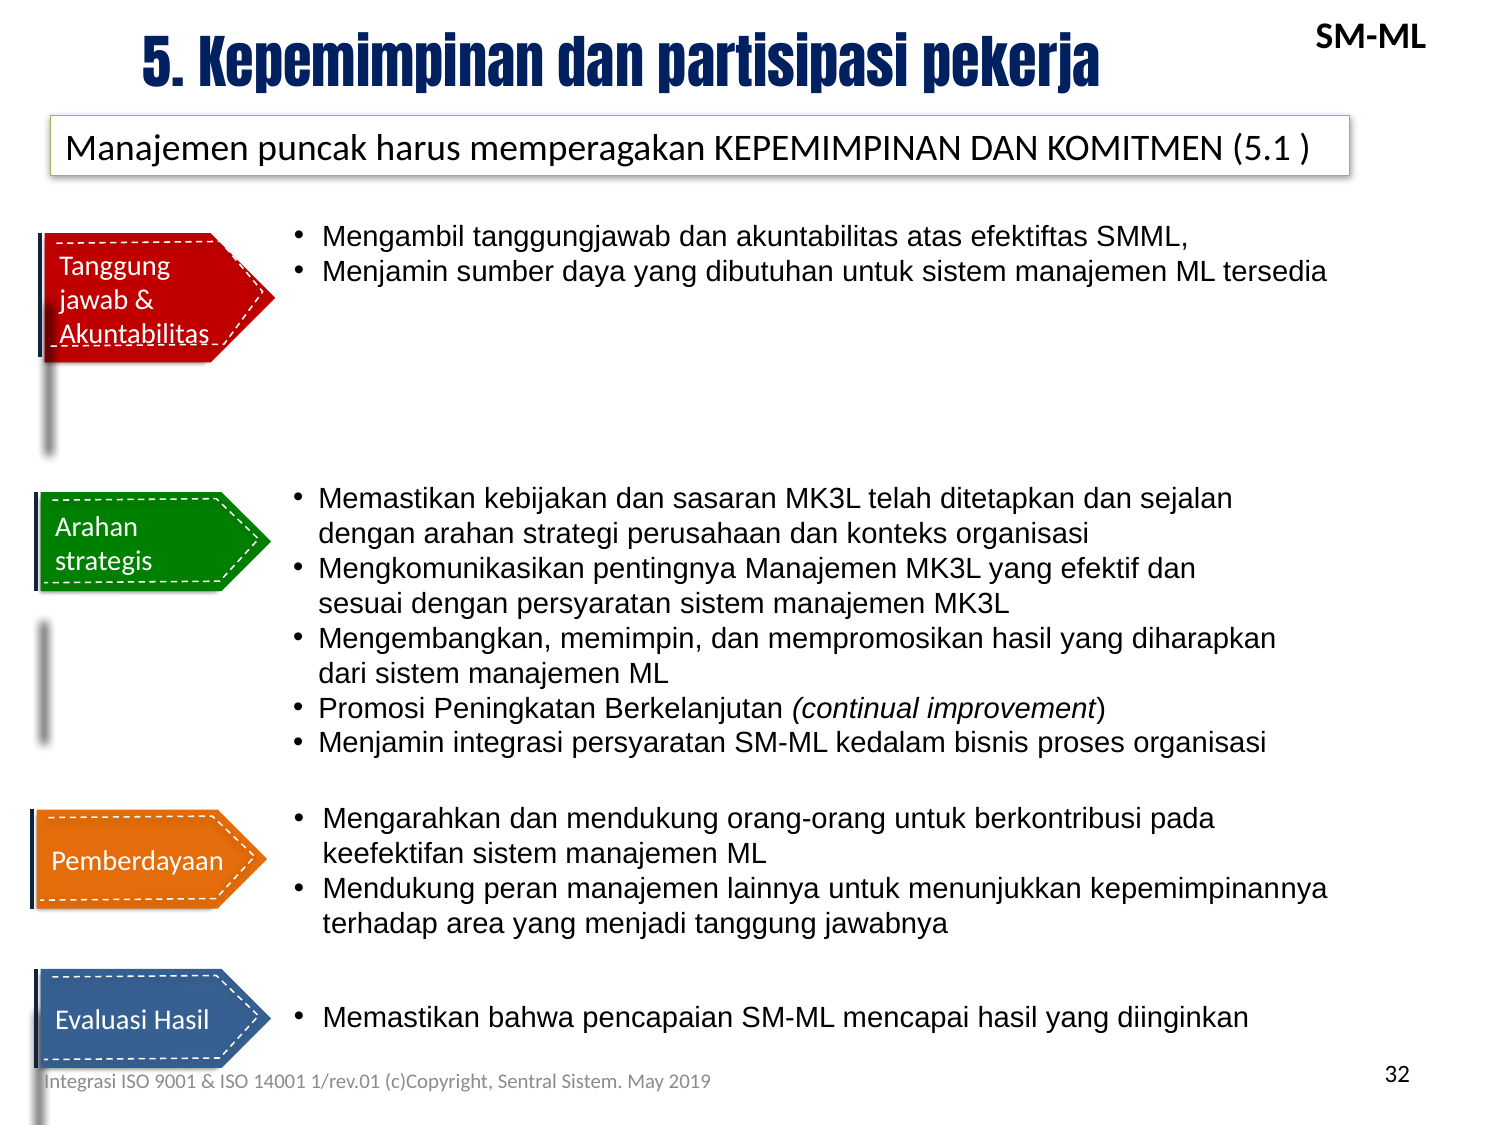

SM-ML
5. Kepemimpinan dan partisipasi pekerja
Manajemen puncak harus memperagakan KEPEMIMPINAN DAN KOMITMEN (5.1 )
Mengambil tanggungjawab dan akuntabilitas atas efektiftas SMML,
Menjamin sumber daya yang dibutuhan untuk sistem manajemen ML tersedia

Tanggung jawab & Akuntabilitas

Memastikan kebijakan dan sasaran MK3L telah ditetapkan dan sejalan dengan arahan strategi perusahaan dan konteks organisasi
Mengkomunikasikan pentingnya Manajemen MK3L yang efektif dan sesuai dengan persyaratan sistem manajemen MK3L
Mengembangkan, memimpin, dan mempromosikan hasil yang diharapkan dari sistem manajemen ML
Promosi Peningkatan Berkelanjutan (continual improvement)
Menjamin integrasi persyaratan SM-ML kedalam bisnis proses organisasi
Arahan strategis

Mengarahkan dan mendukung orang-orang untuk berkontribusi pada keefektifan sistem manajemen ML
Mendukung peran manajemen lainnya untuk menunjukkan kepemimpinannya terhadap area yang menjadi tanggung jawabnya
Pemberdayaan

Evaluasi Hasil

Memastikan bahwa pencapaian SM-ML mencapai hasil yang diinginkan
32
Integrasi ISO 9001 & ISO 14001 1/rev.01 (c)Copyright, Sentral Sistem. May 2019